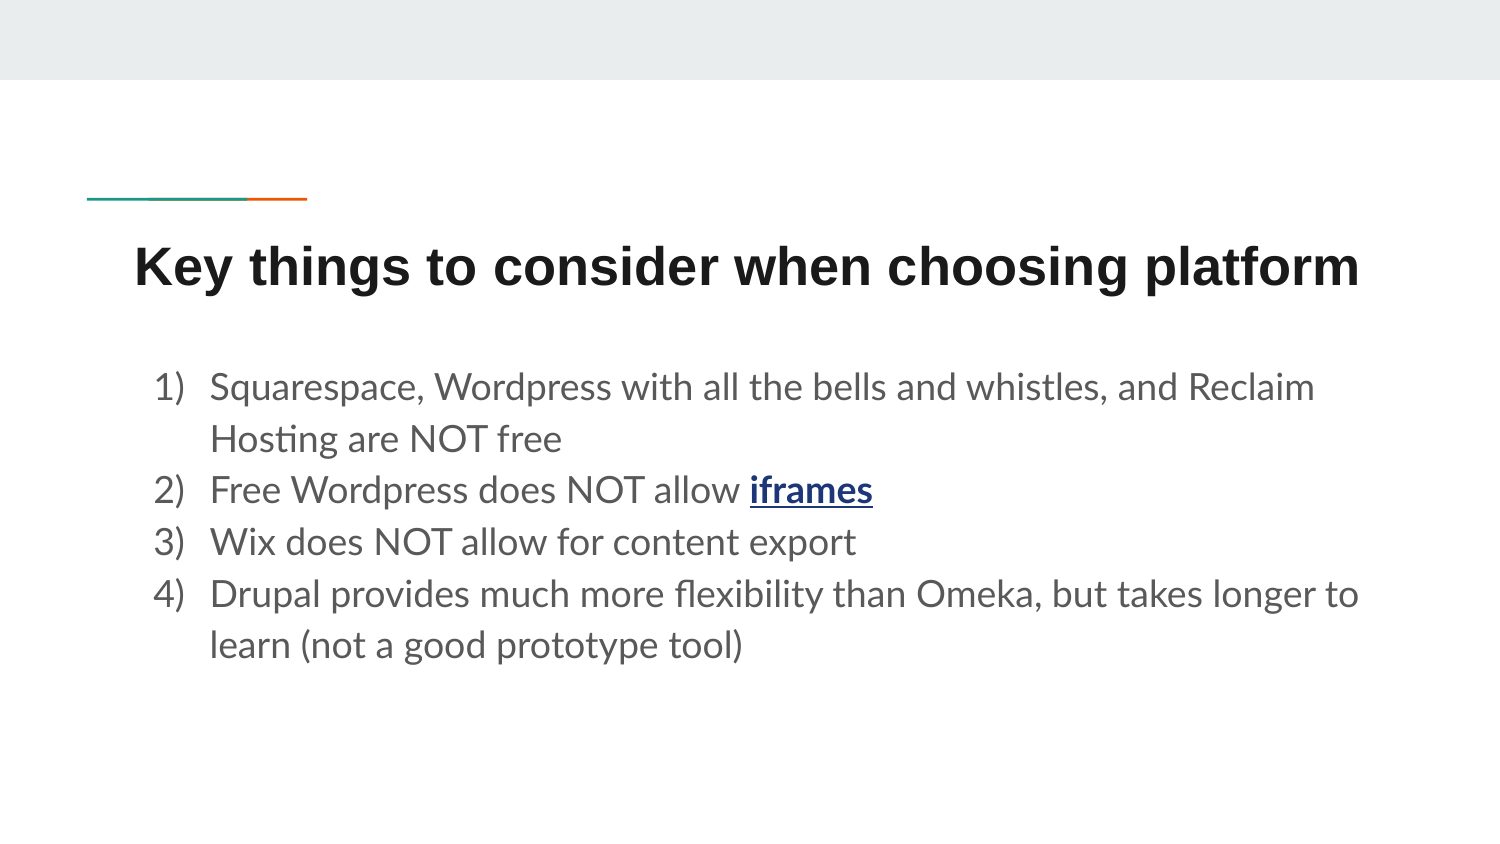

# Key things to consider when choosing platform
Squarespace, Wordpress with all the bells and whistles, and Reclaim Hosting are NOT free
Free Wordpress does NOT allow iframes
Wix does NOT allow for content export
Drupal provides much more flexibility than Omeka, but takes longer to learn (not a good prototype tool)